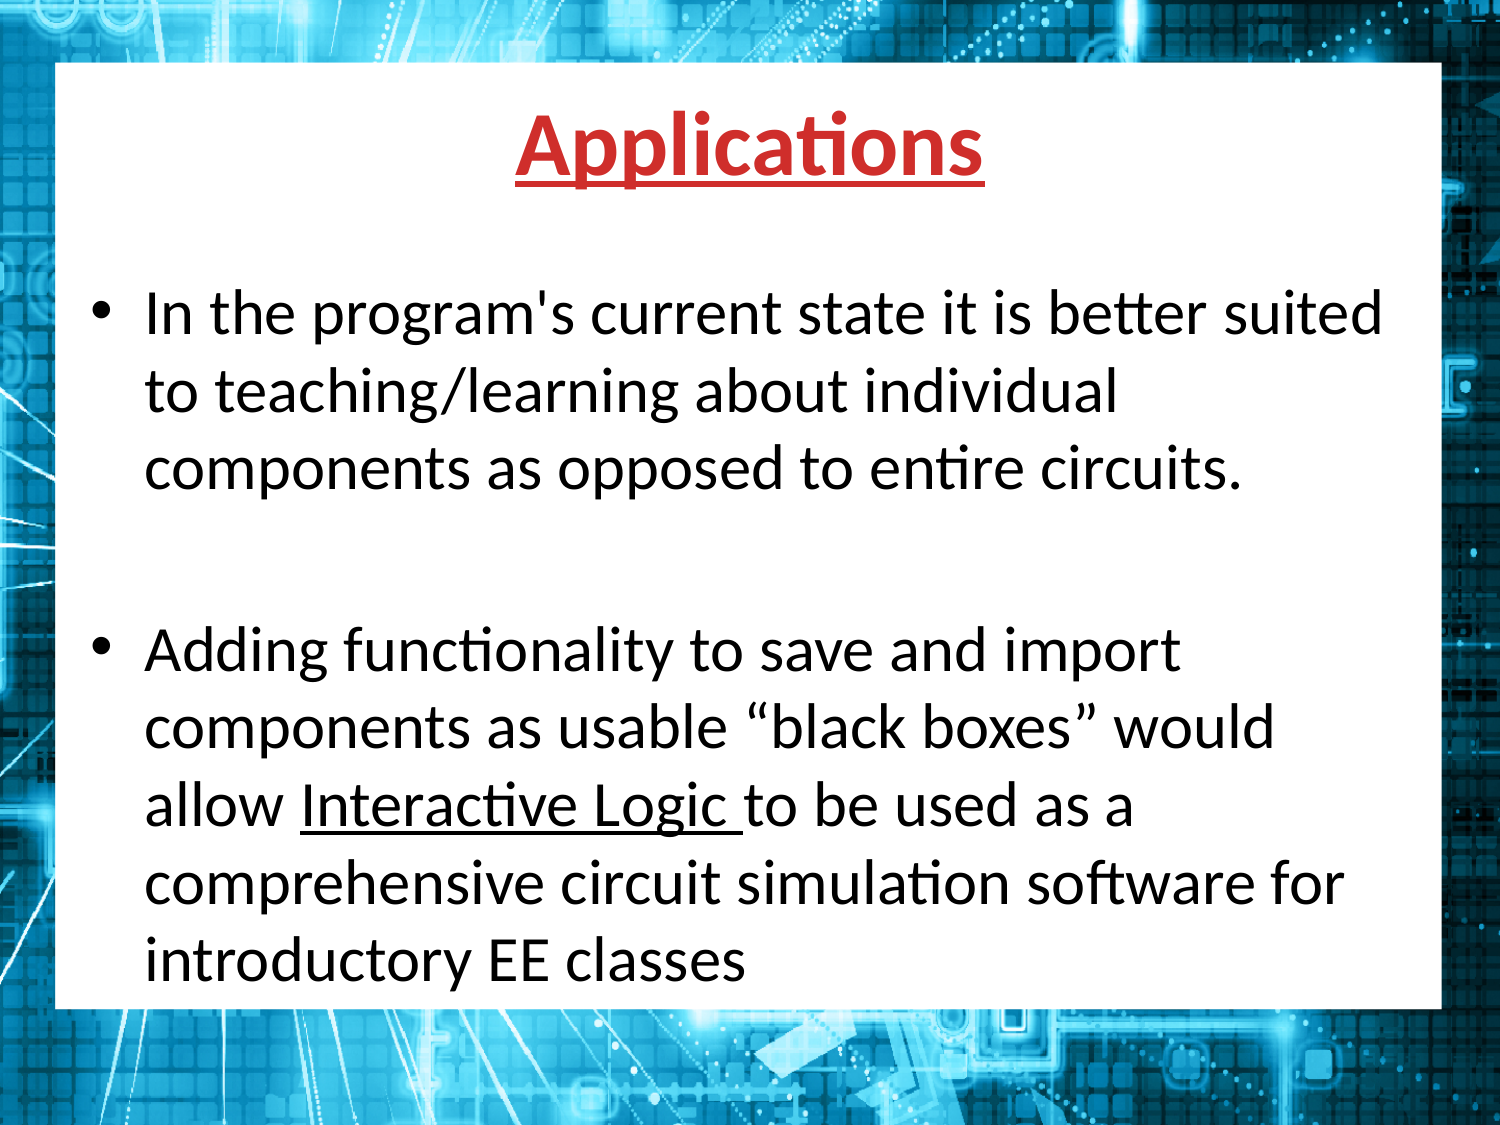

# Applications
In the program's current state it is better suited to teaching/learning about individual components as opposed to entire circuits.

Adding functionality to save and import components as usable “black boxes” would allow Interactive Logic to be used as a comprehensive circuit simulation software for introductory EE classes